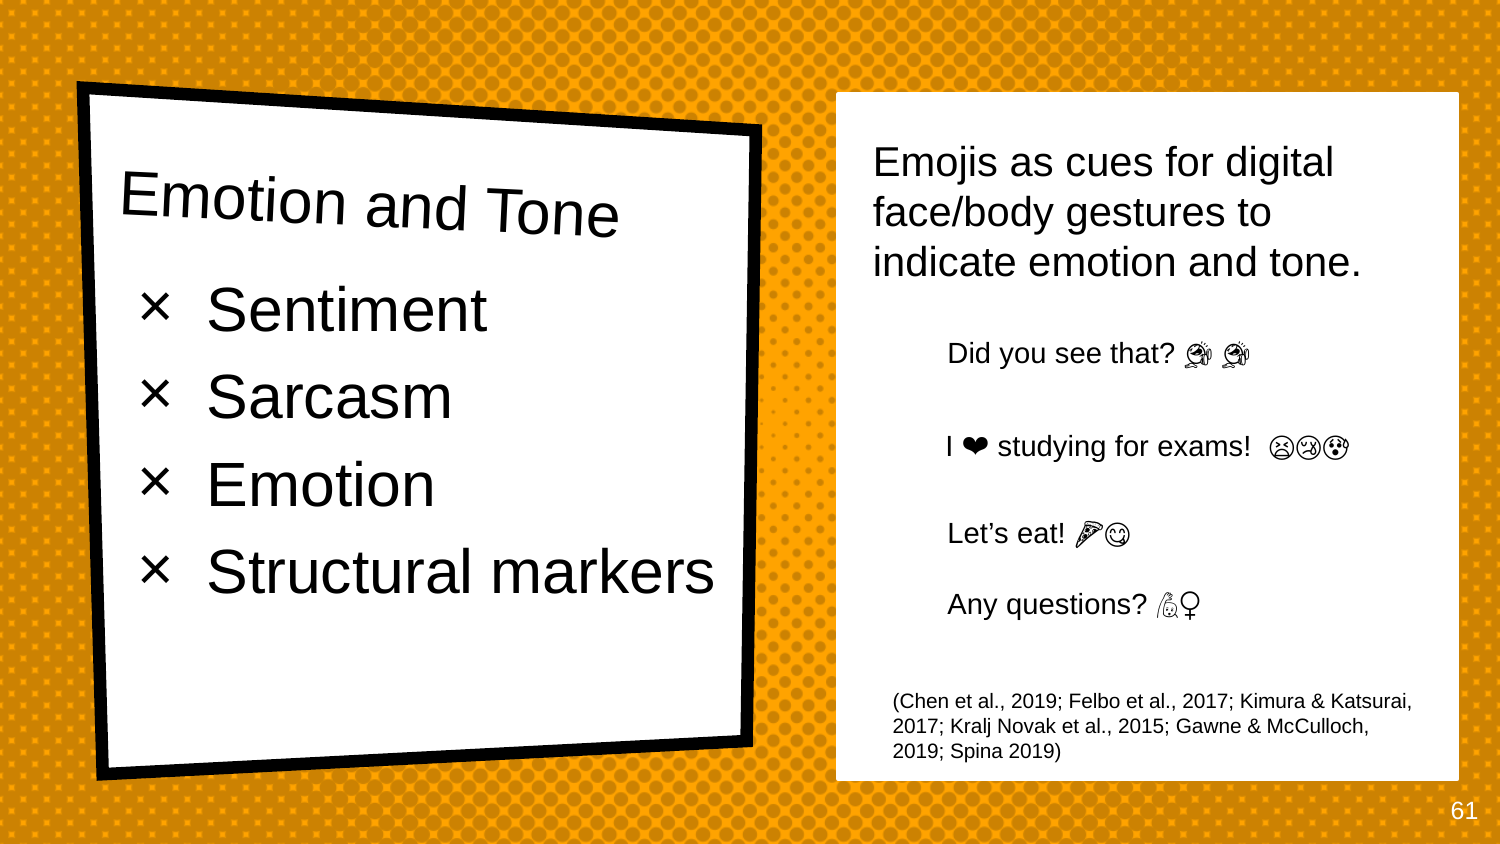

Emojis as cues for digital face/body gestures to indicate emotion and tone.

# Emotion and Tone
Sentiment
Sarcasm
Emotion
Structural markers
Did you see that? 🤣 🤣
I ❤️ studying for exams!  😫😢😰
Let’s eat! 🍕😋
Any questions? 🙋‍♀️
(Chen et al., 2019; Felbo et al., 2017; Kimura & Katsurai, 2017; Kralj Novak et al., 2015; Gawne & McCulloch, 2019; Spina 2019)
61